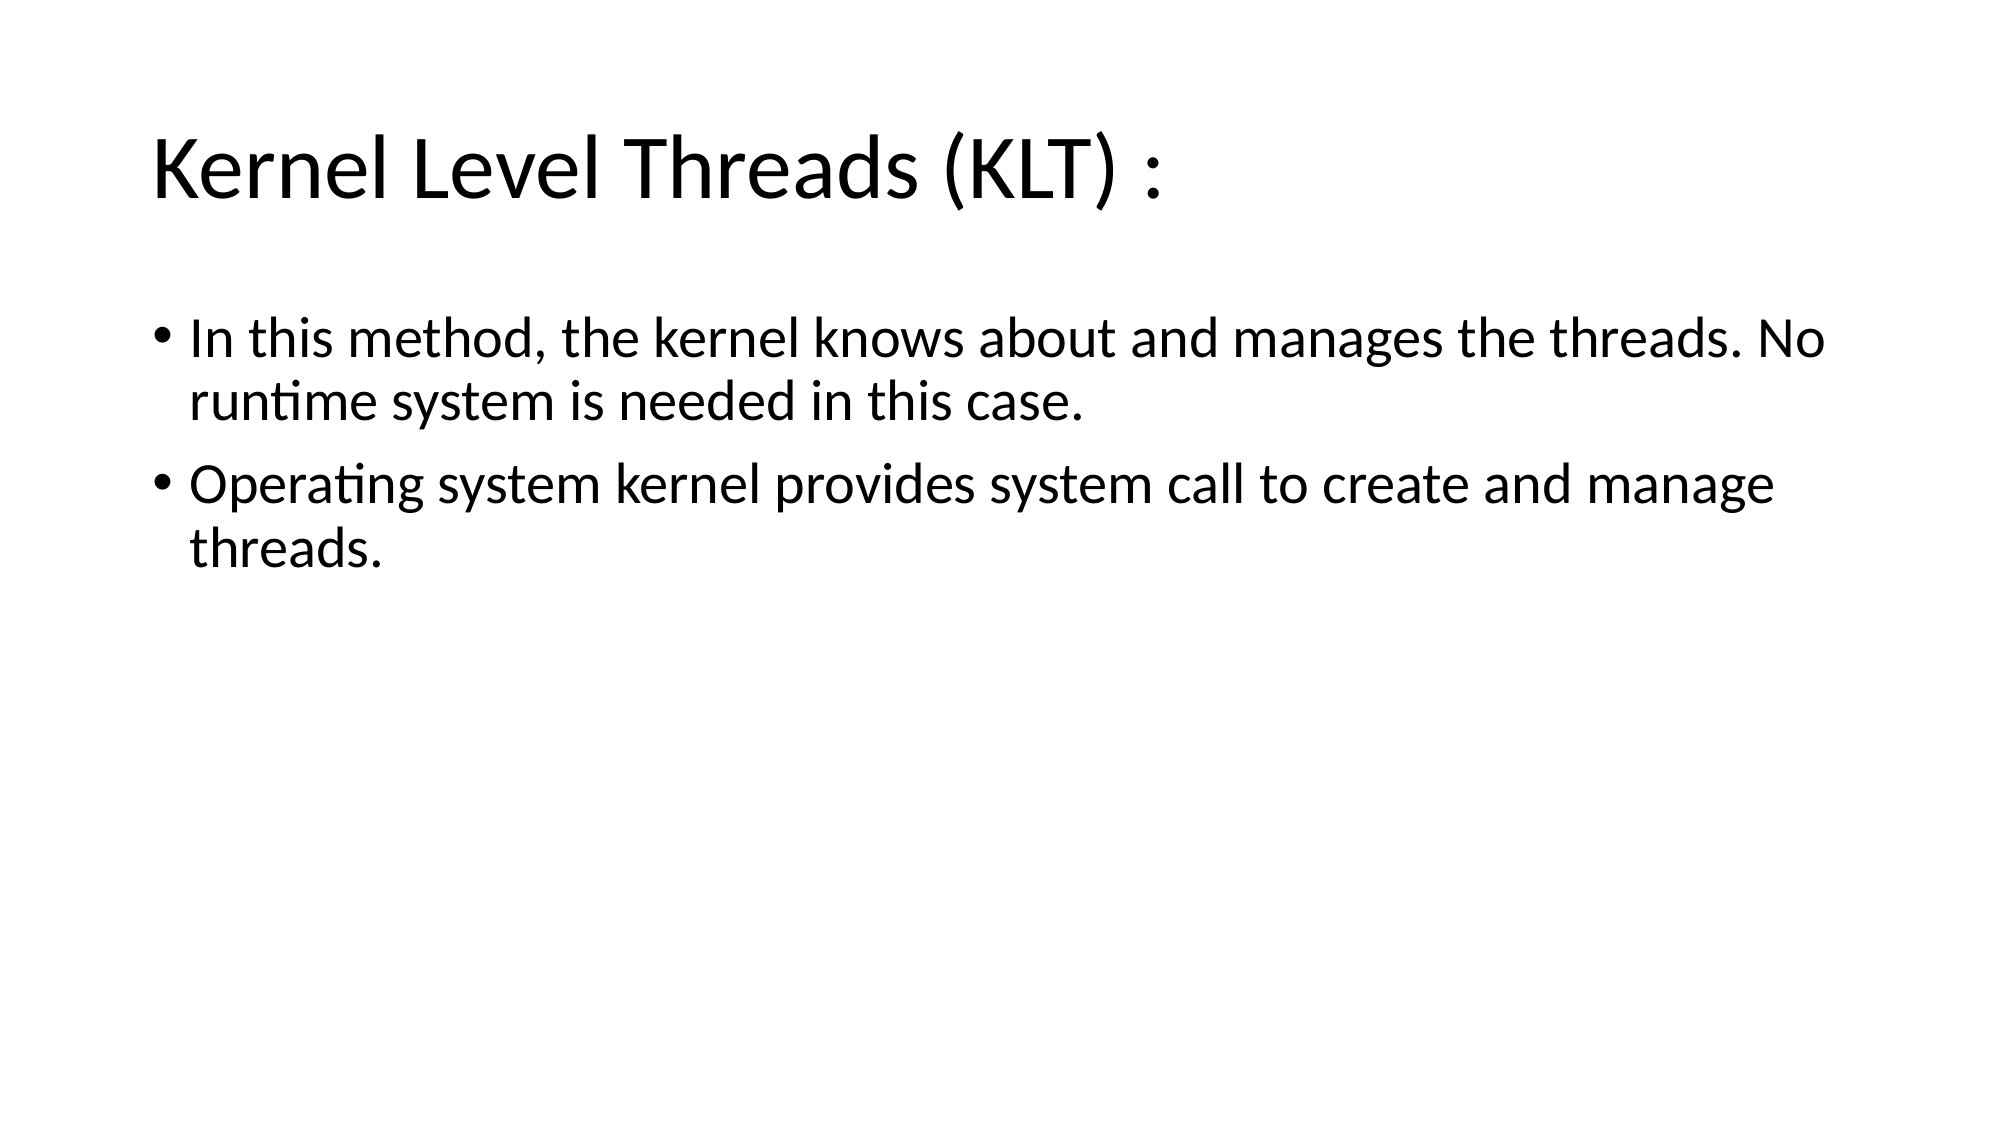

# Kernel Level Threads (KLT) :
In this method, the kernel knows about and manages the threads. No runtime system is needed in this case.
Operating system kernel provides system call to create and manage threads.